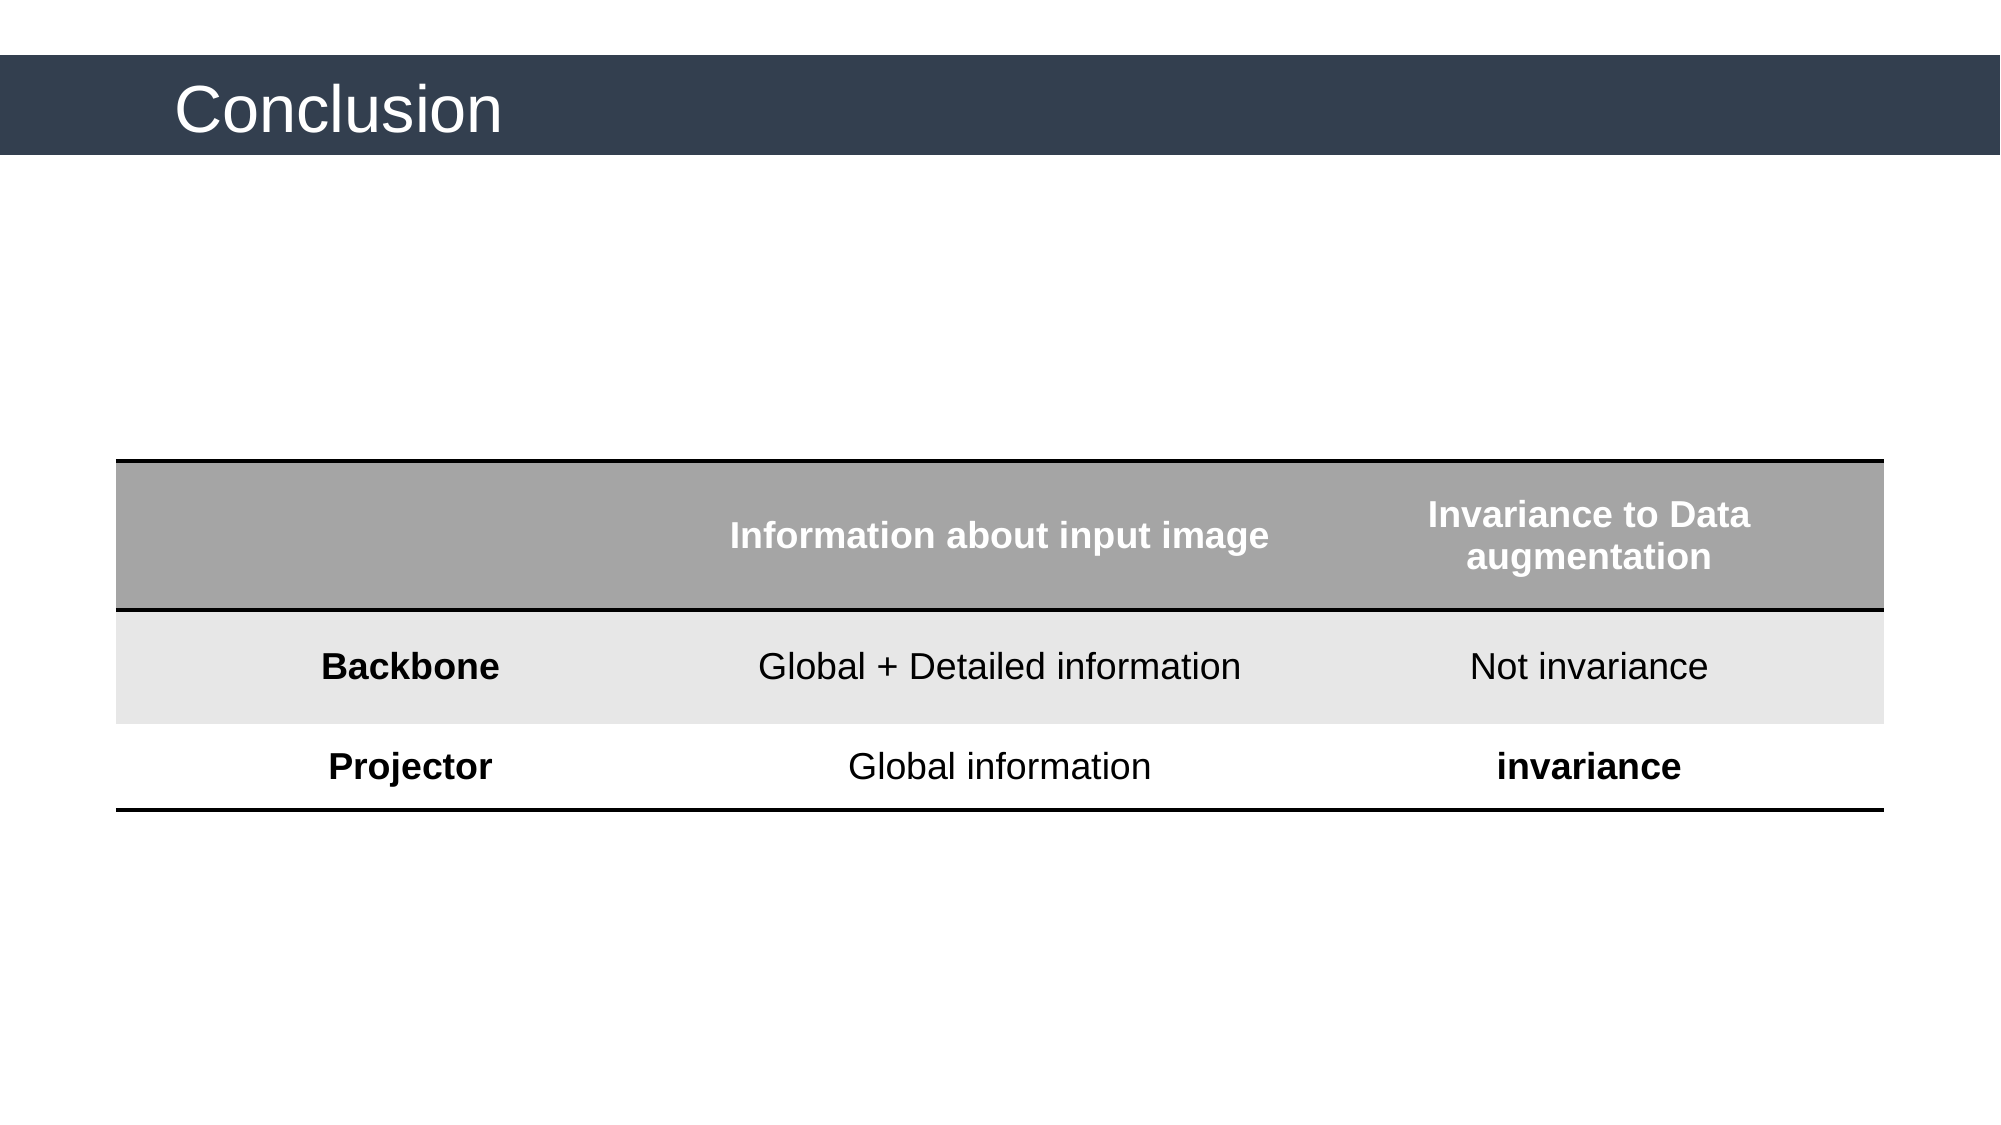

Conclusion

|  | Information about input image | Invariance to Data augmentation |
| --- | --- | --- |
| Backbone | Global + Detailed information | Not invariance |
| Projector | Global information | invariance |